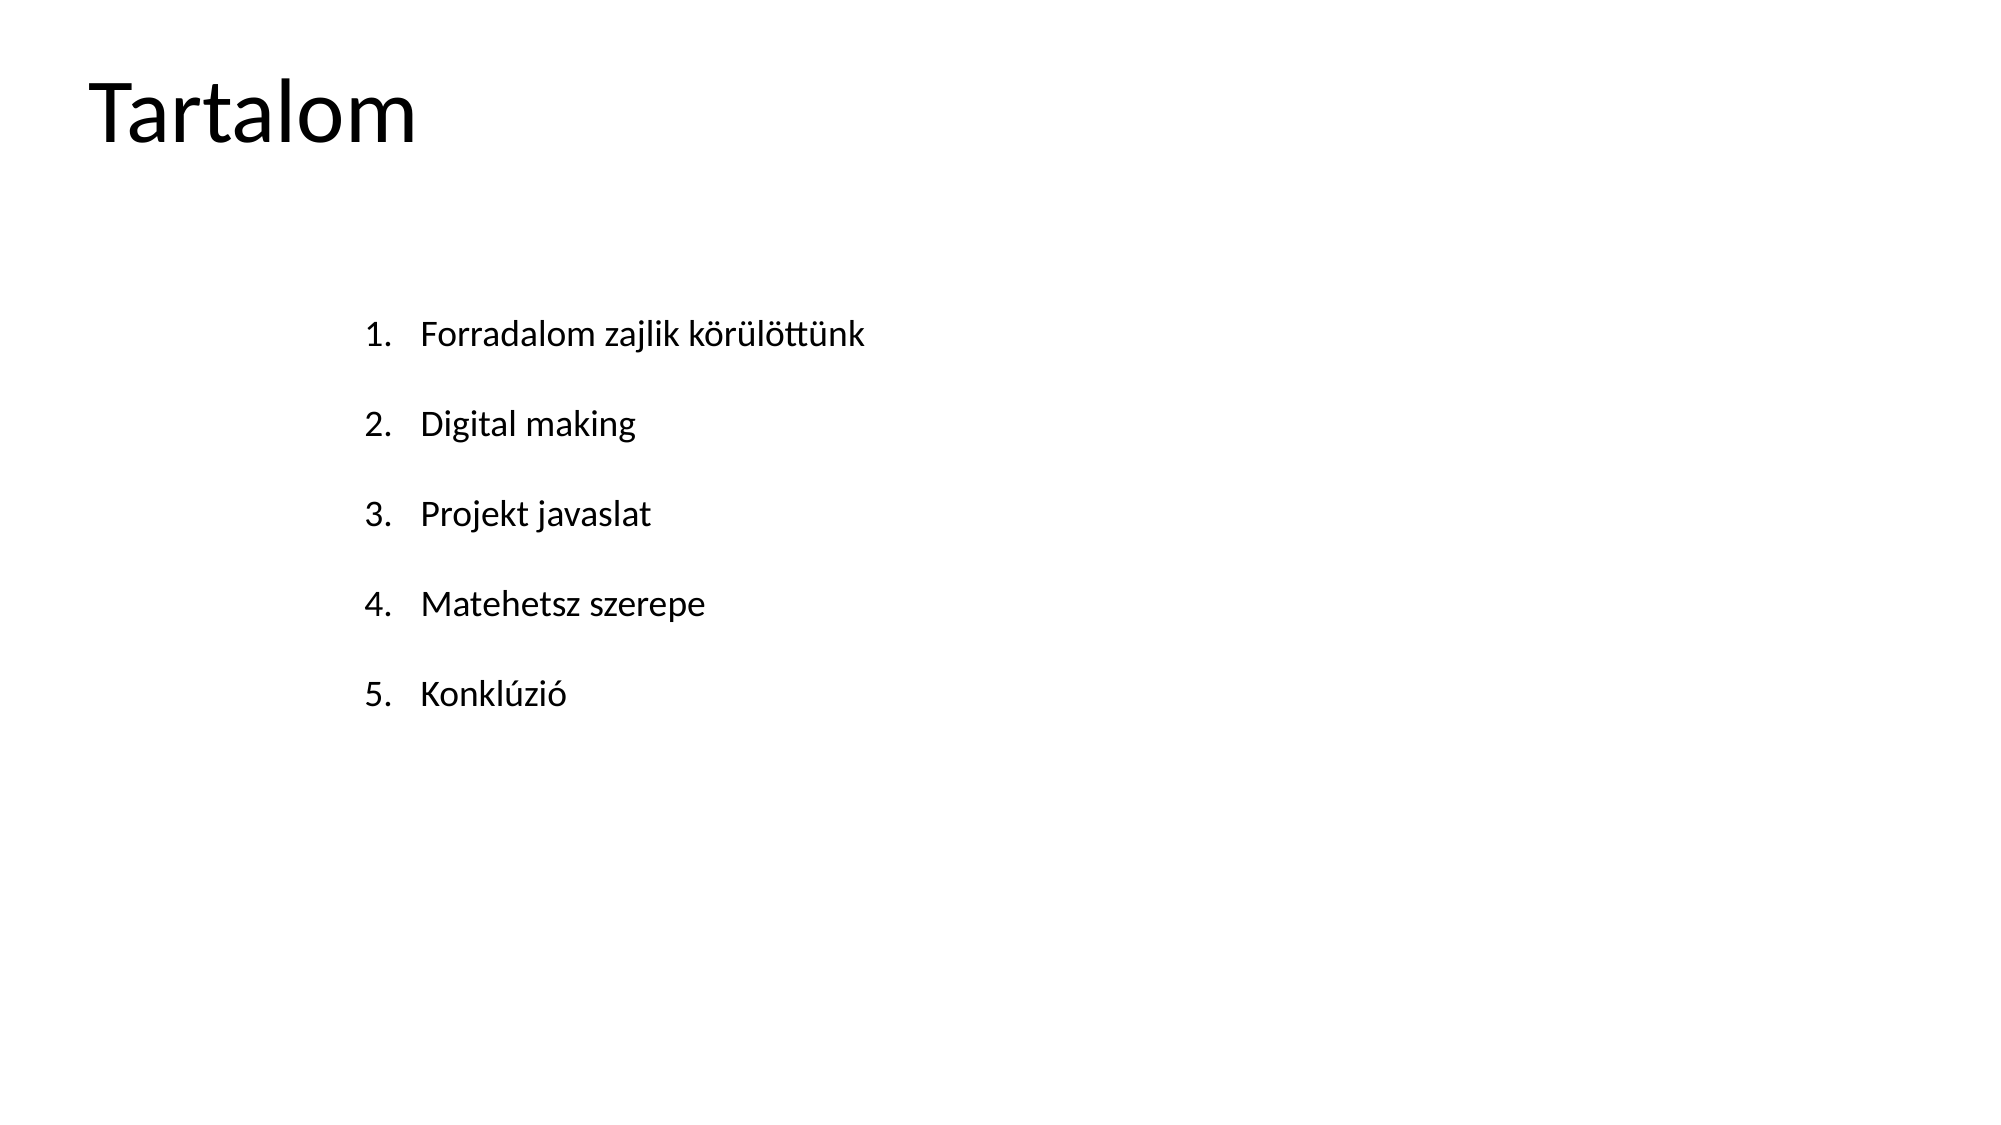

Tartalom
Forradalom zajlik körülöttünk

Digital making

Projekt javaslat

Matehetsz szerepe

Konklúzió